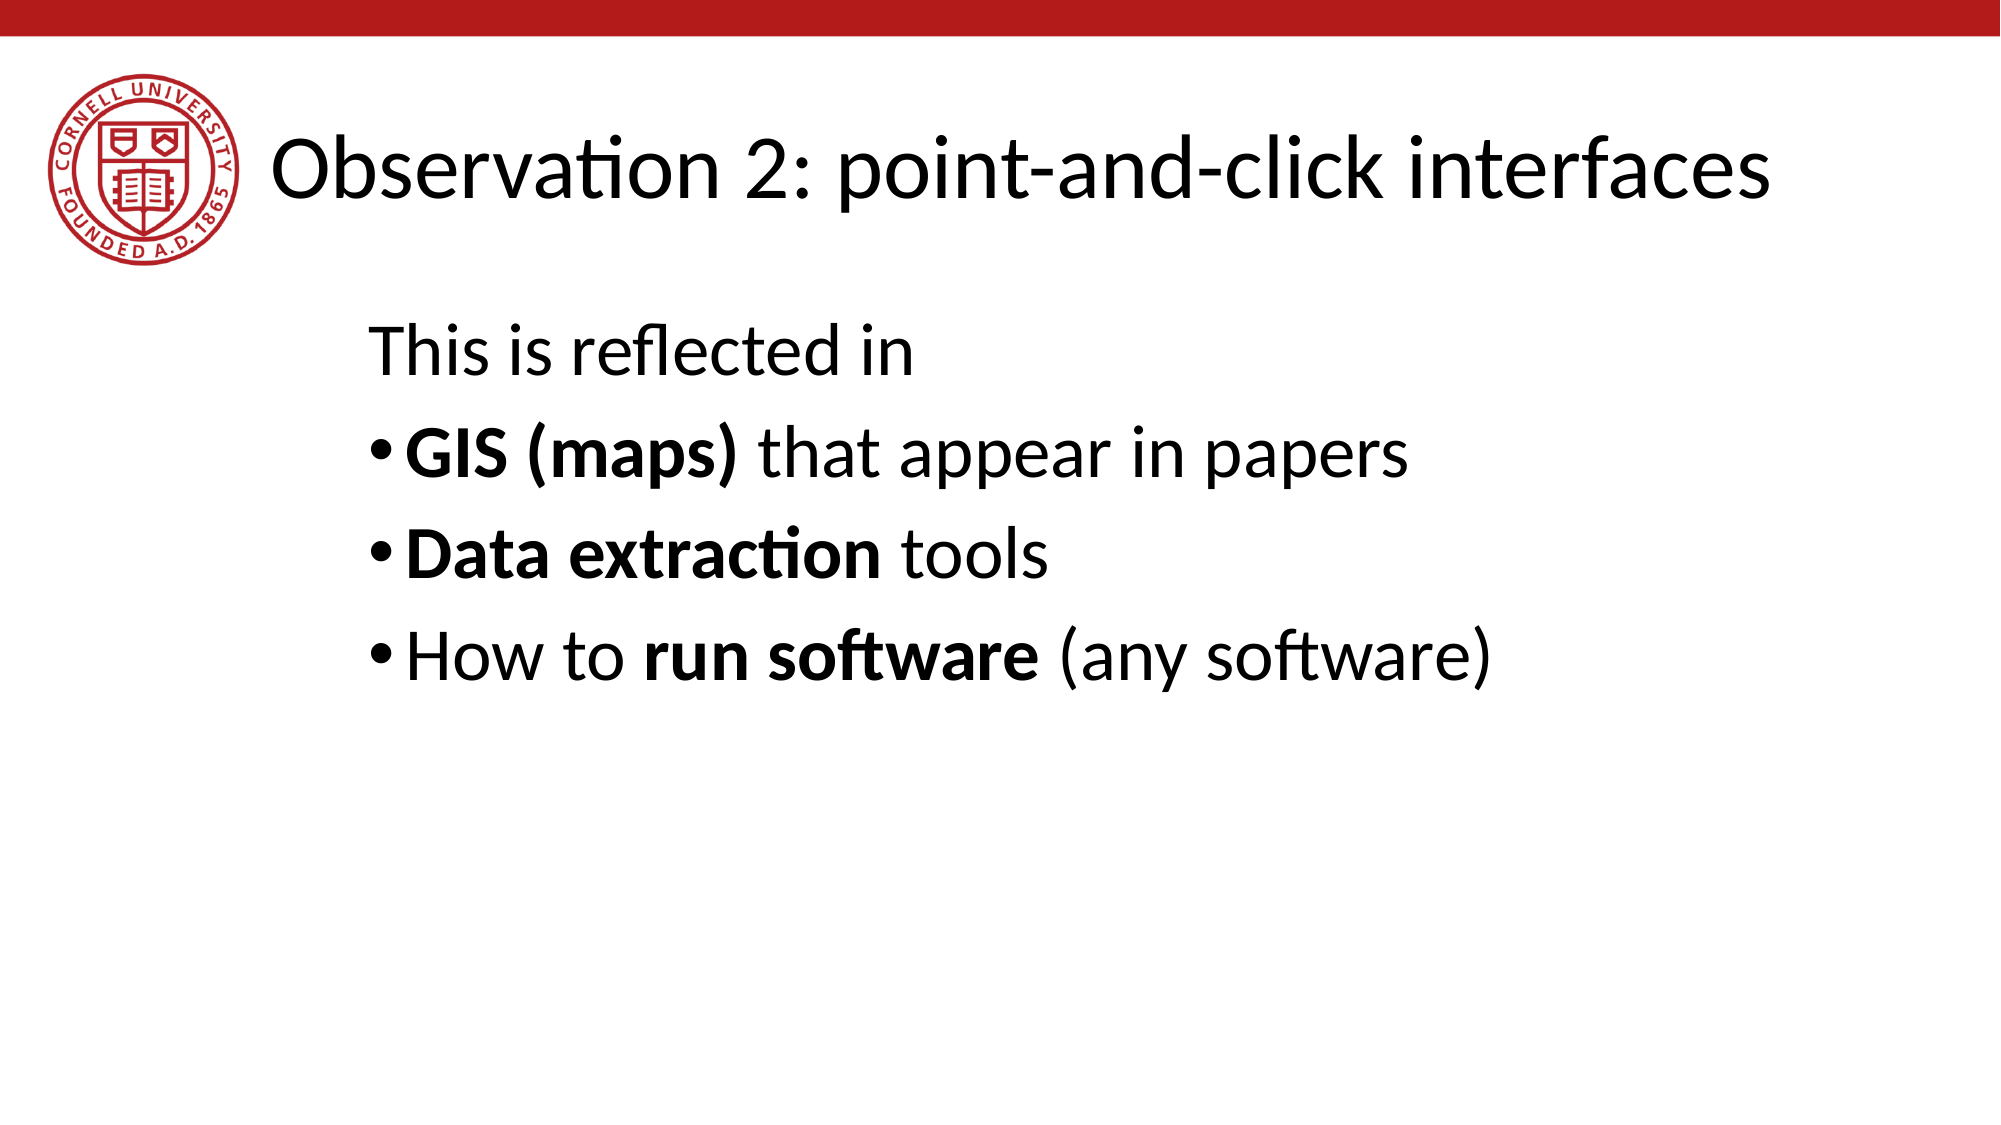

# Observation 2: point-and-click interfaces
This is reflected in
GIS (maps) that appear in papers
Data extraction tools
How to run software (any software)